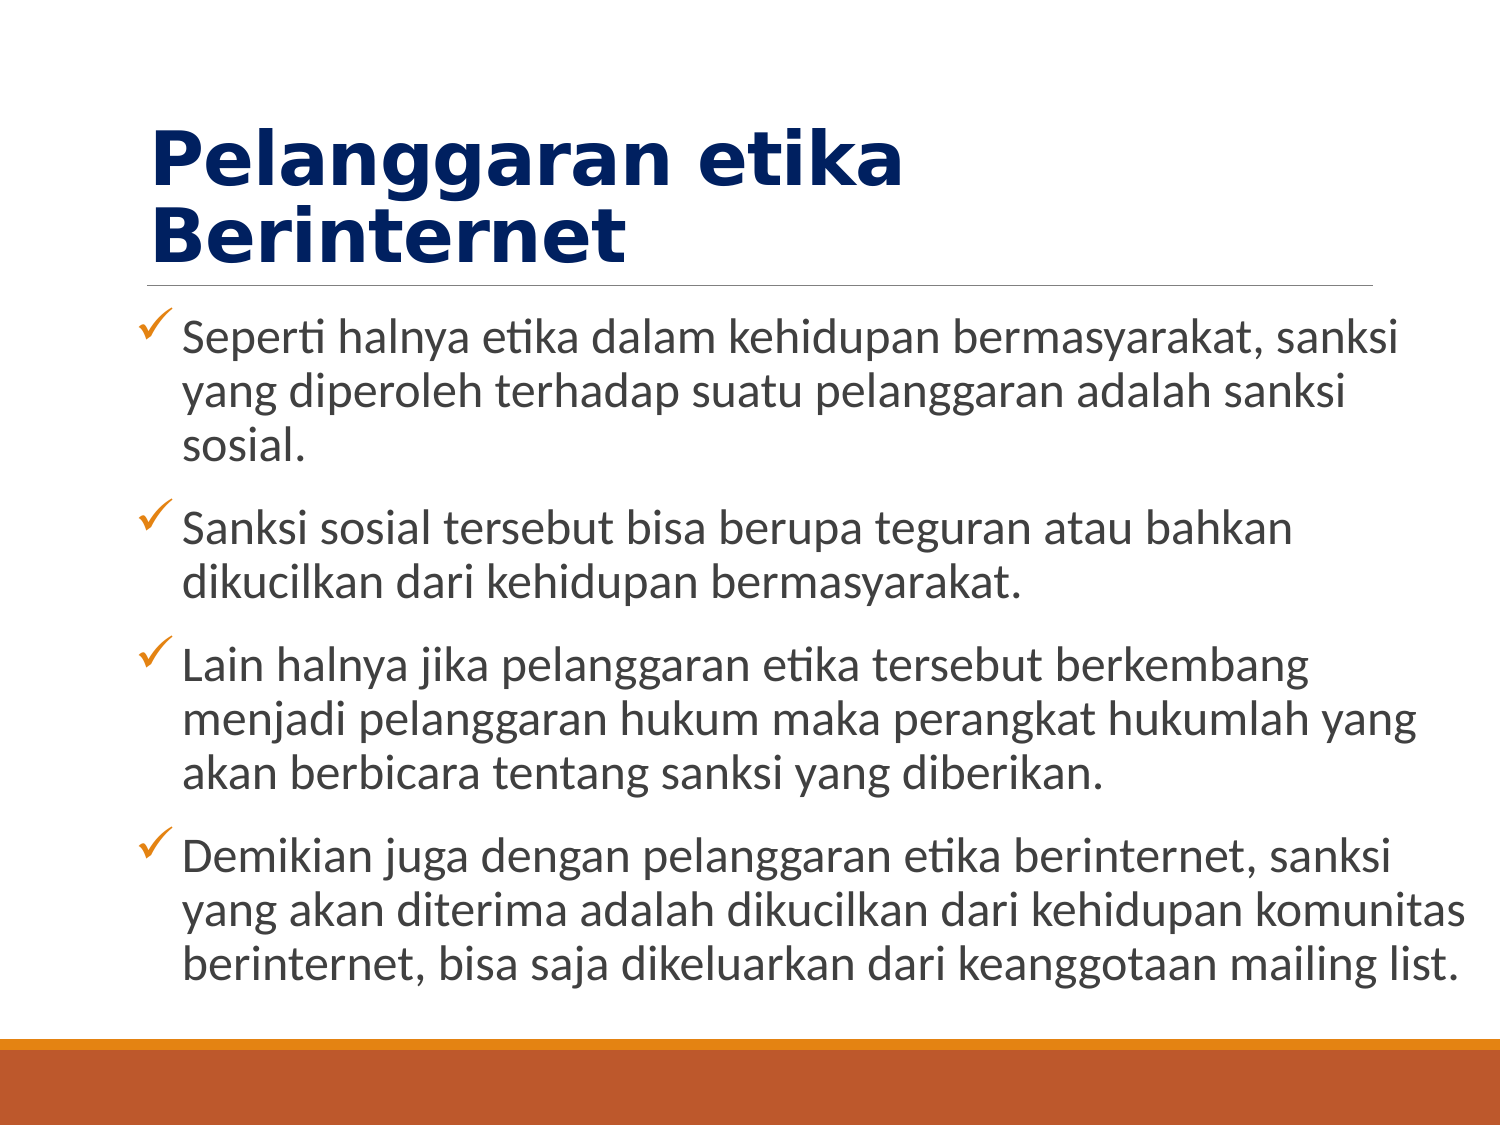

# Pelanggaran etika Berinternet
Seperti halnya etika dalam kehidupan bermasyarakat, sanksi yang diperoleh terhadap suatu pelanggaran adalah sanksi sosial.
Sanksi sosial tersebut bisa berupa teguran atau bahkan dikucilkan dari kehidupan bermasyarakat.
Lain halnya jika pelanggaran etika tersebut berkembang menjadi pelanggaran hukum maka perangkat hukumlah yang akan berbicara tentang sanksi yang diberikan.
Demikian juga dengan pelanggaran etika berinternet, sanksi yang akan diterima adalah dikucilkan dari kehidupan komunitas berinternet, bisa saja dikeluarkan dari keanggotaan mailing list.